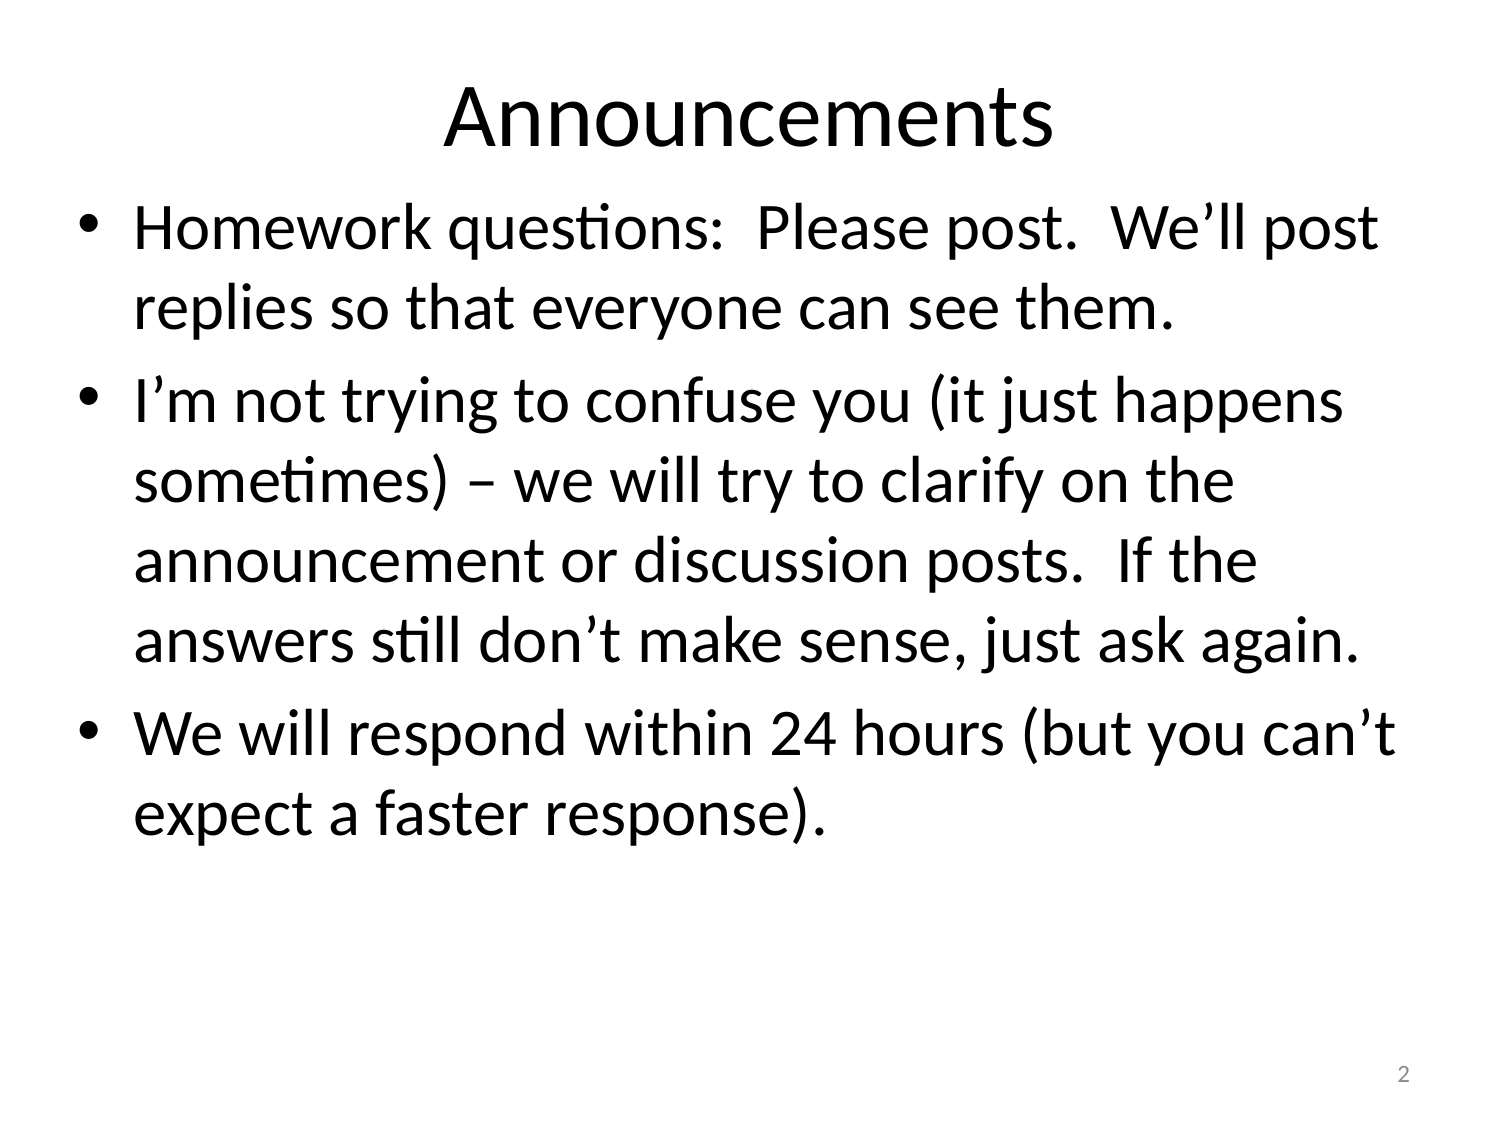

# Announcements
Homework questions:  Please post.  We’ll post replies so that everyone can see them.
I’m not trying to confuse you (it just happens sometimes) – we will try to clarify on the announcement or discussion posts.  If the answers still don’t make sense, just ask again.
We will respond within 24 hours (but you can’t expect a faster response).
2